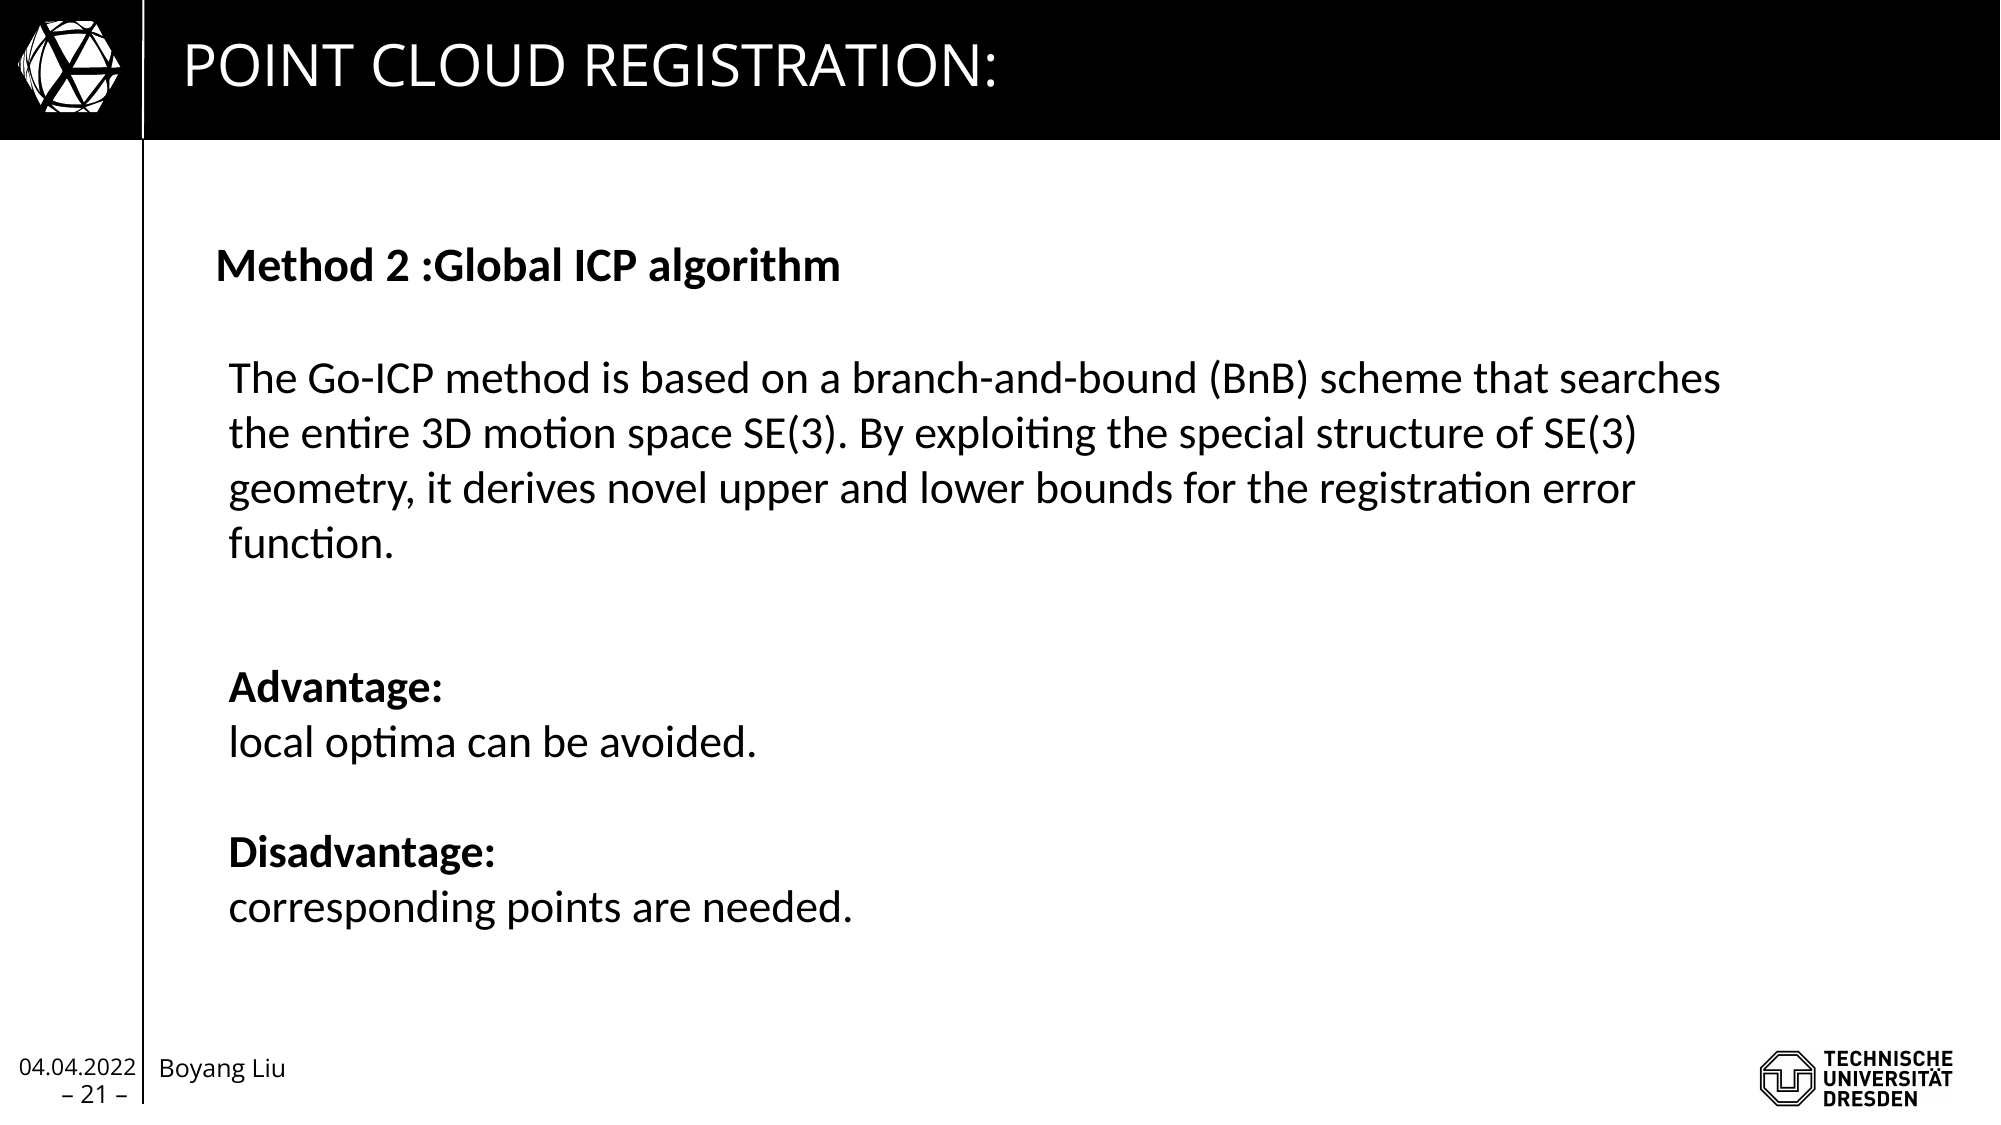

# point cloud registration:
Method 2 :Global ICP algorithm
The Go-ICP method is based on a branch-and-bound (BnB) scheme that searches the entire 3D motion space SE(3). By exploiting the special structure of SE(3) geometry, it derives novel upper and lower bounds for the registration error function.

Advantage:
local optima can be avoided.

Disadvantage:
corresponding points are needed.
04.04.2022
– 21 –